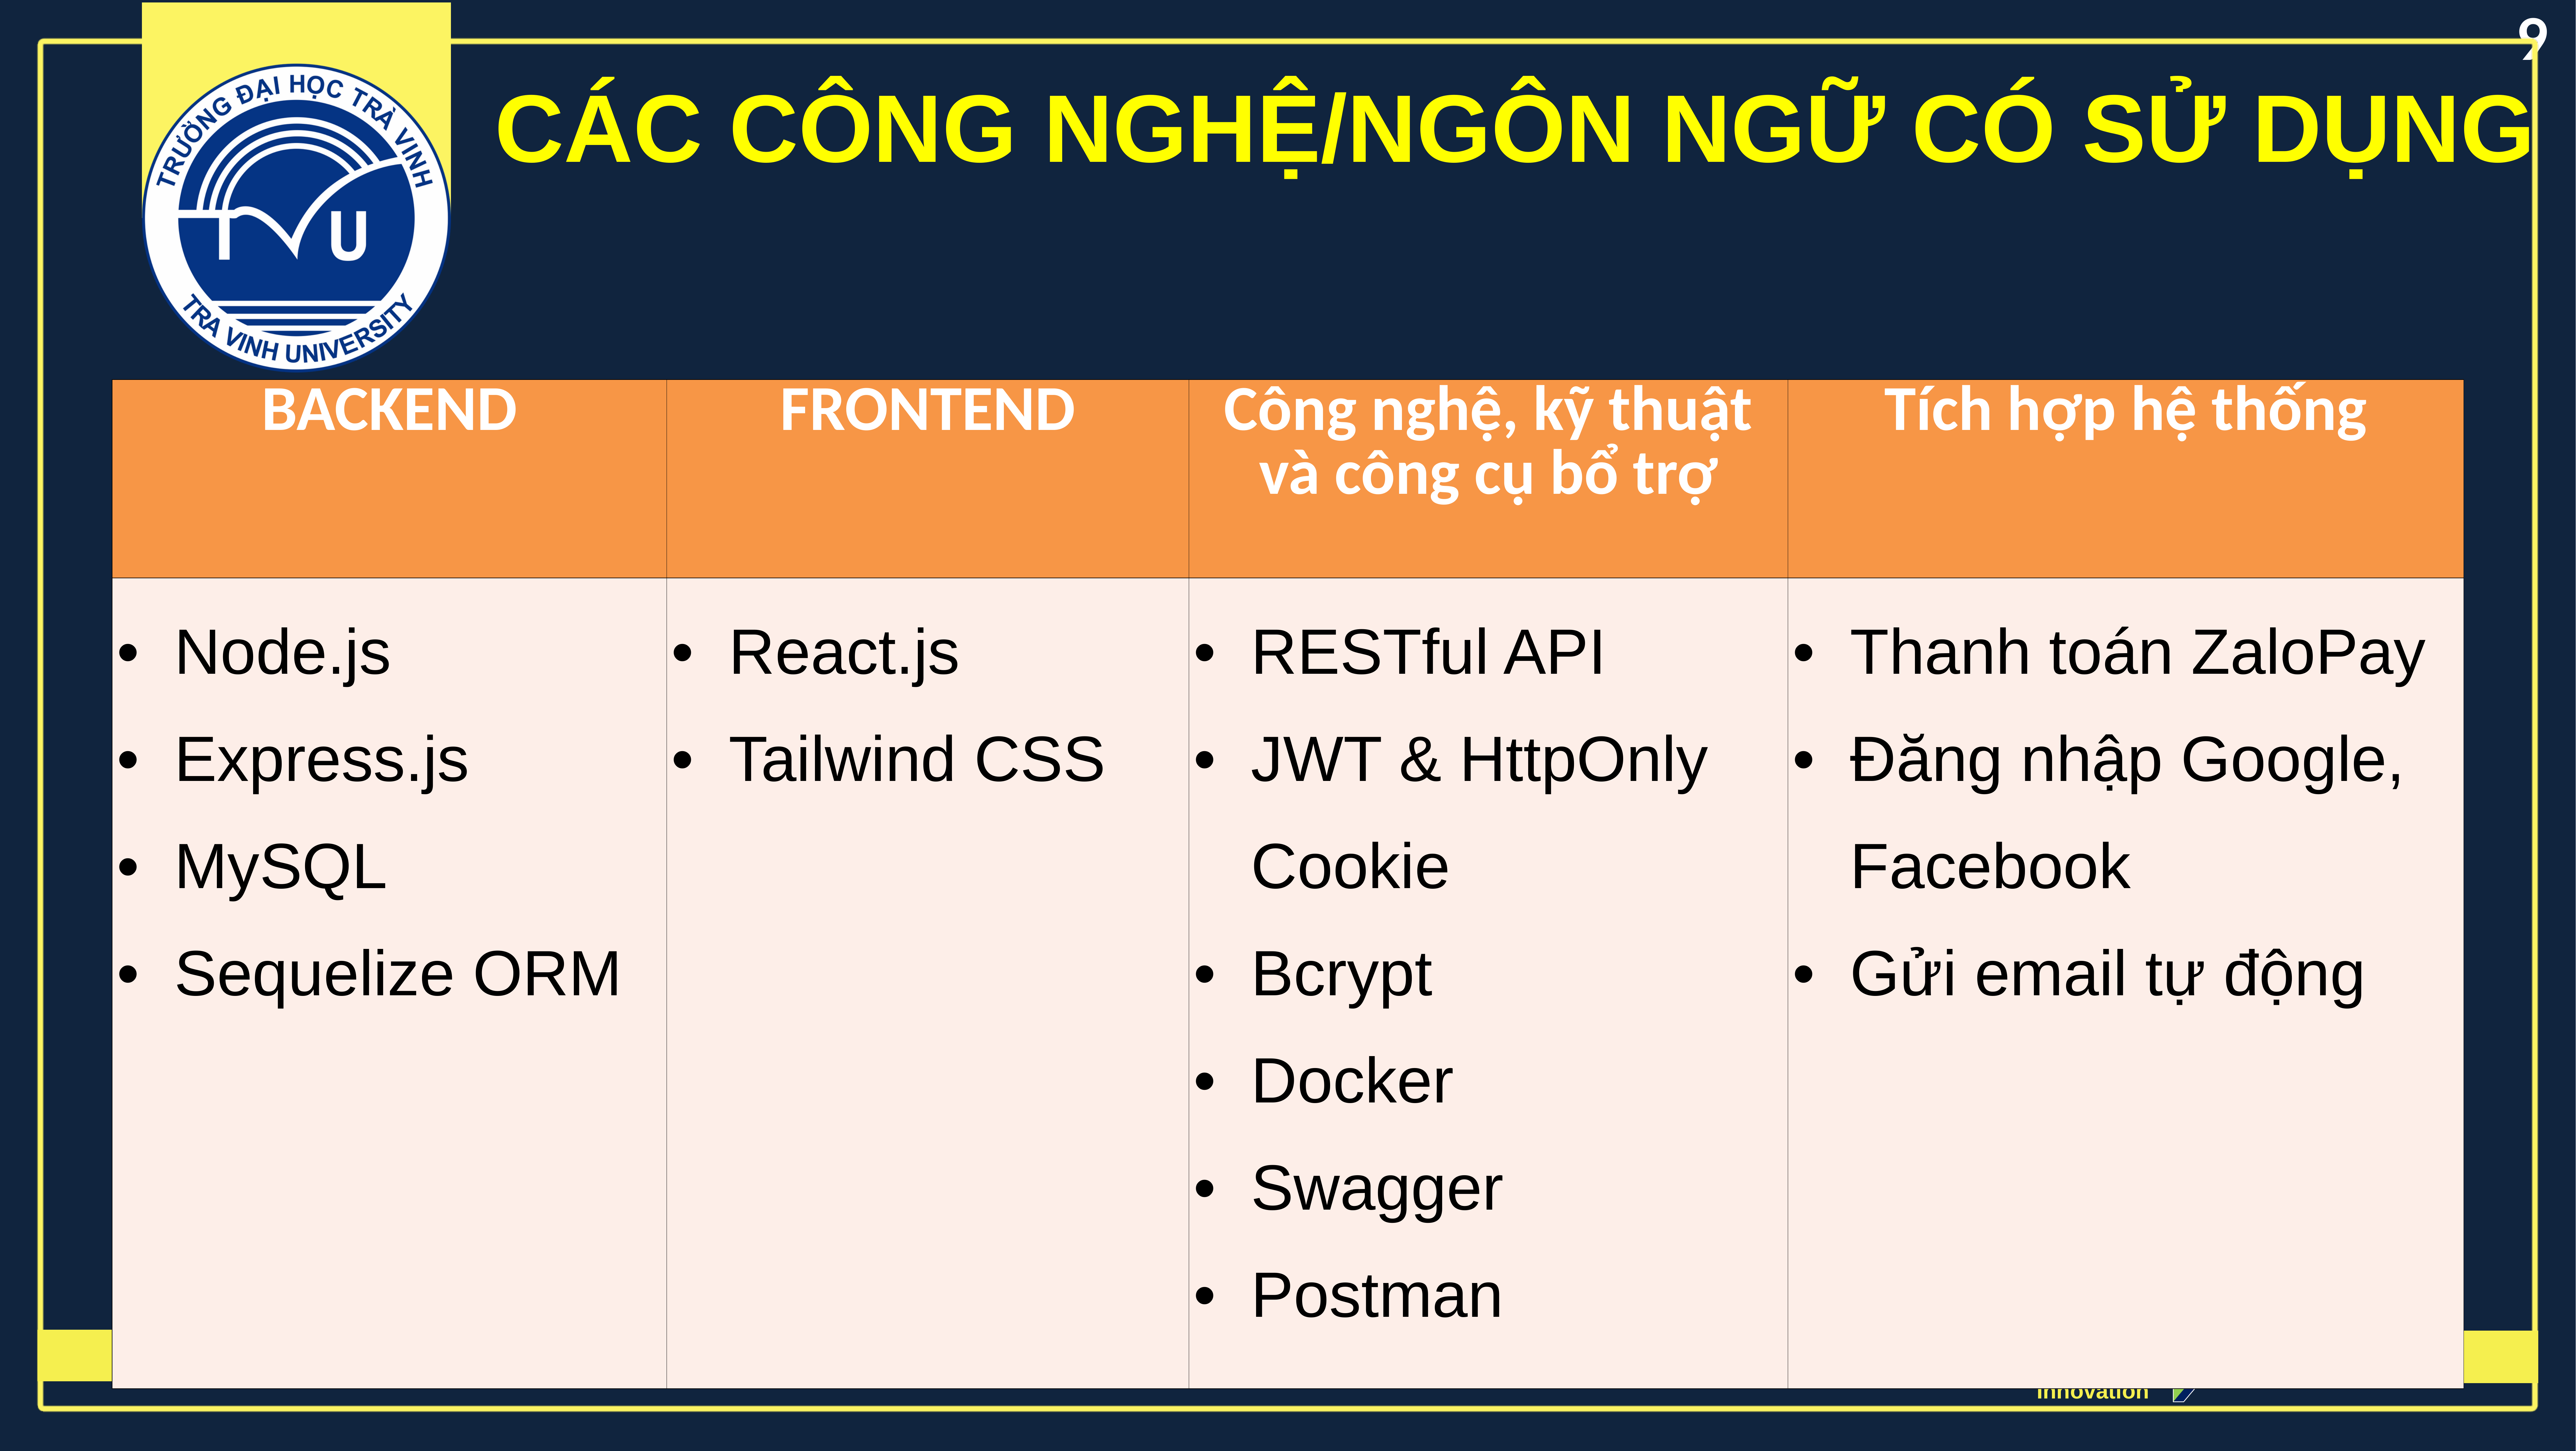

9

CÁC CÔNG NGHỆ/NGÔN NGỮ CÓ SỬ DỤNG

| BACKEND | FRONTEND | Công nghệ, kỹ thuật và công cụ bổ trợ | Tích hợp hệ thống |
| --- | --- | --- | --- |
| Node.js Express.js MySQL Sequelize ORM | React.js Tailwind CSS | RESTful API JWT & HttpOnly Cookie Bcrypt Docker Swagger Postman | Thanh toán ZaloPay Đăng nhập Google, Facebook Gửi email tự động |

Devotion
Transparency
Friendliness
Innovation